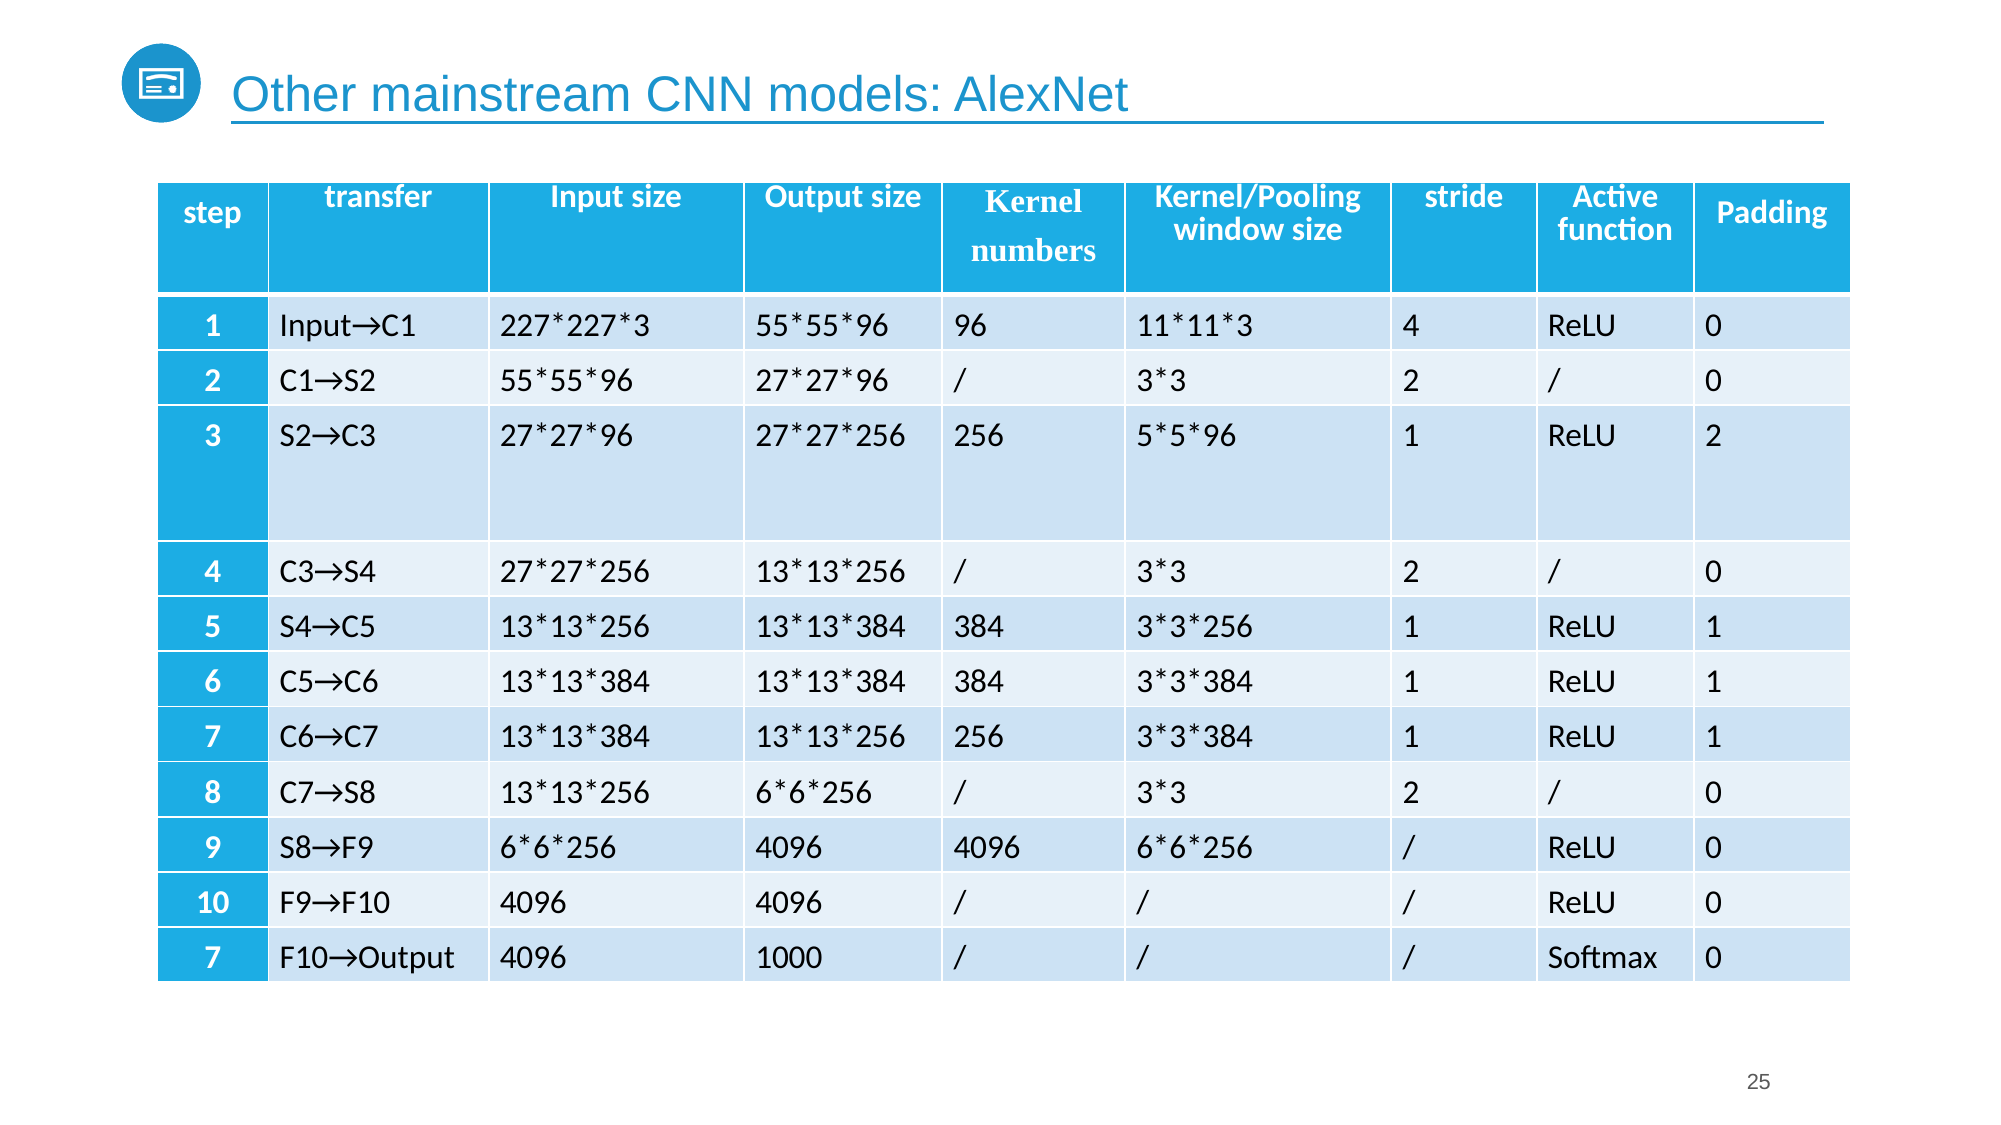

# Other mainstream CNN models: AlexNet
| step | transfer | Input size | Output size | Kernel numbers | Kernel/Pooling window size | stride | Active function | Padding |
| --- | --- | --- | --- | --- | --- | --- | --- | --- |
| 1 | Input→C1 | 227\*227\*3 | 55\*55\*96 | 96 | 11\*11\*3 | 4 | ReLU | 0 |
| 2 | C1→S2 | 55\*55\*96 | 27\*27\*96 | / | 3\*3 | 2 | / | 0 |
| 3 | S2→C3 | 27\*27\*96 | 27\*27\*256 | 256 | 5\*5\*96 | 1 | ReLU | 2 |
| 4 | C3→S4 | 27\*27\*256 | 13\*13\*256 | / | 3\*3 | 2 | / | 0 |
| 5 | S4→C5 | 13\*13\*256 | 13\*13\*384 | 384 | 3\*3\*256 | 1 | ReLU | 1 |
| 6 | C5→C6 | 13\*13\*384 | 13\*13\*384 | 384 | 3\*3\*384 | 1 | ReLU | 1 |
| 7 | C6→C7 | 13\*13\*384 | 13\*13\*256 | 256 | 3\*3\*384 | 1 | ReLU | 1 |
| 8 | C7→S8 | 13\*13\*256 | 6\*6\*256 | / | 3\*3 | 2 | / | 0 |
| 9 | S8→F9 | 6\*6\*256 | 4096 | 4096 | 6\*6\*256 | / | ReLU | 0 |
| 10 | F9→F10 | 4096 | 4096 | / | / | / | ReLU | 0 |
| 7 | F10→Output | 4096 | 1000 | / | / | / | Softmax | 0 |